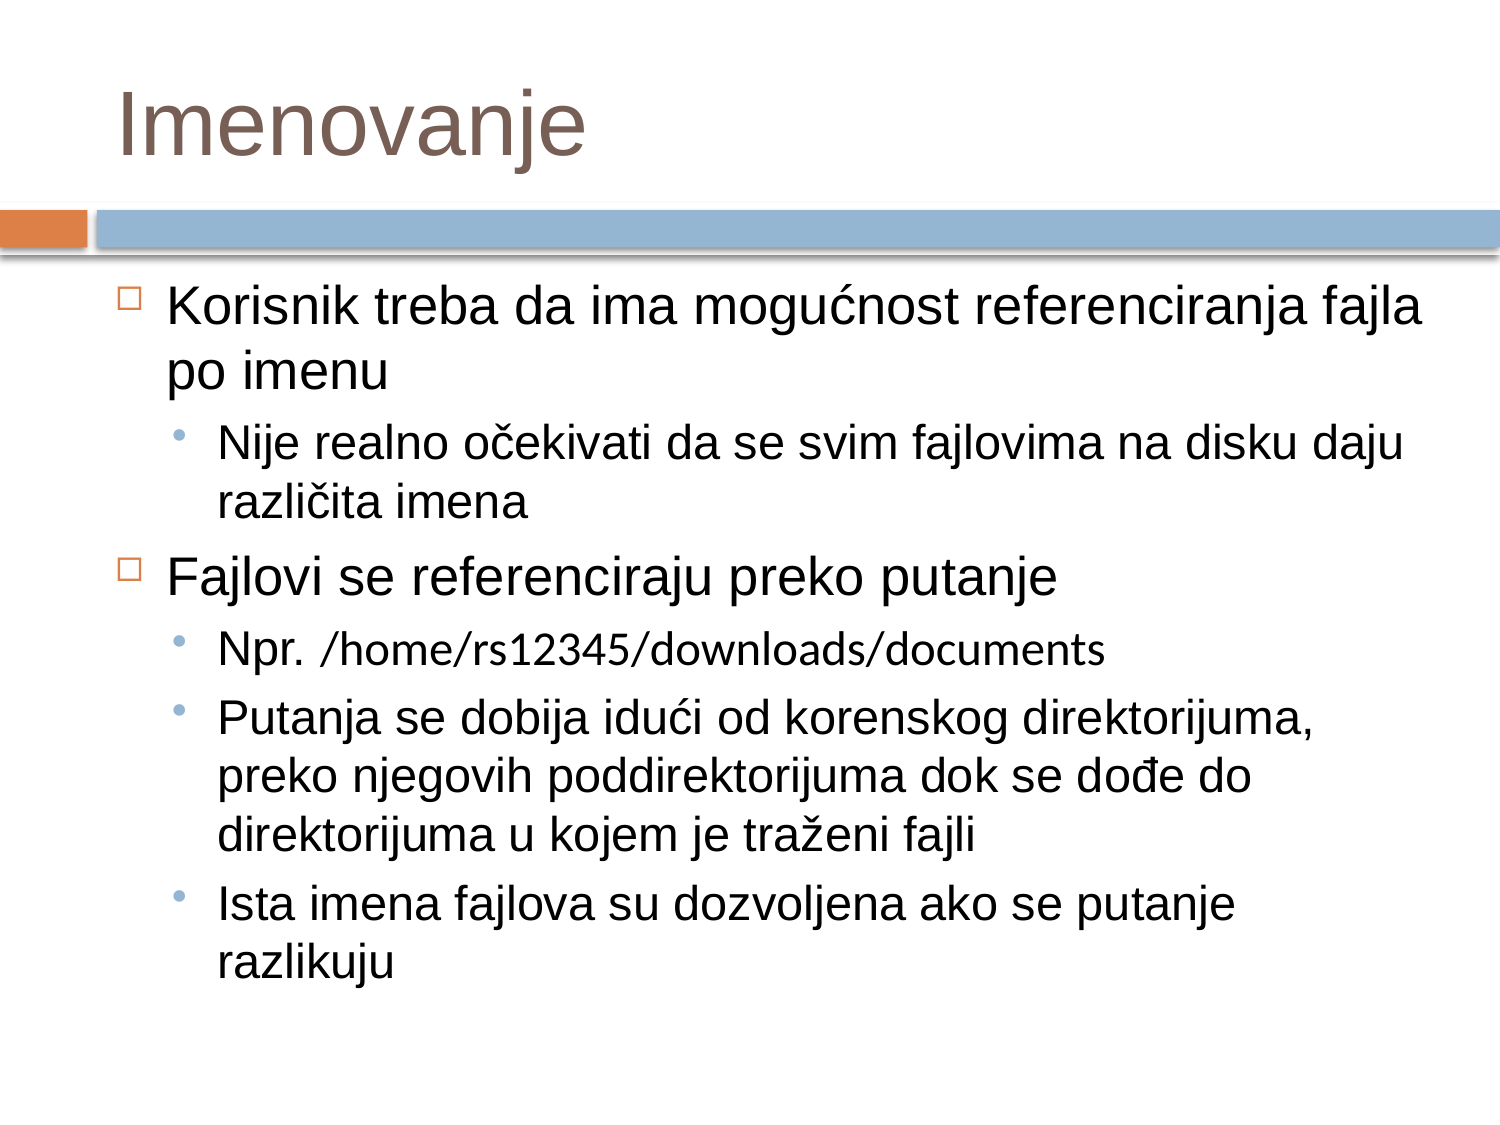

# Imenovanje
Korisnik treba da ima mogućnost referenciranja fajla po imenu
Nije realno očekivati da se svim fajlovima na disku daju različita imena
Fajlovi se referenciraju preko putanje
Npr. /home/rs12345/downloads/documents
Putanja se dobija idući od korenskog direktorijuma, preko njegovih poddirektorijuma dok se dođe do direktorijuma u kojem je traženi fajli
Ista imena fajlova su dozvoljena ako se putanje razlikuju